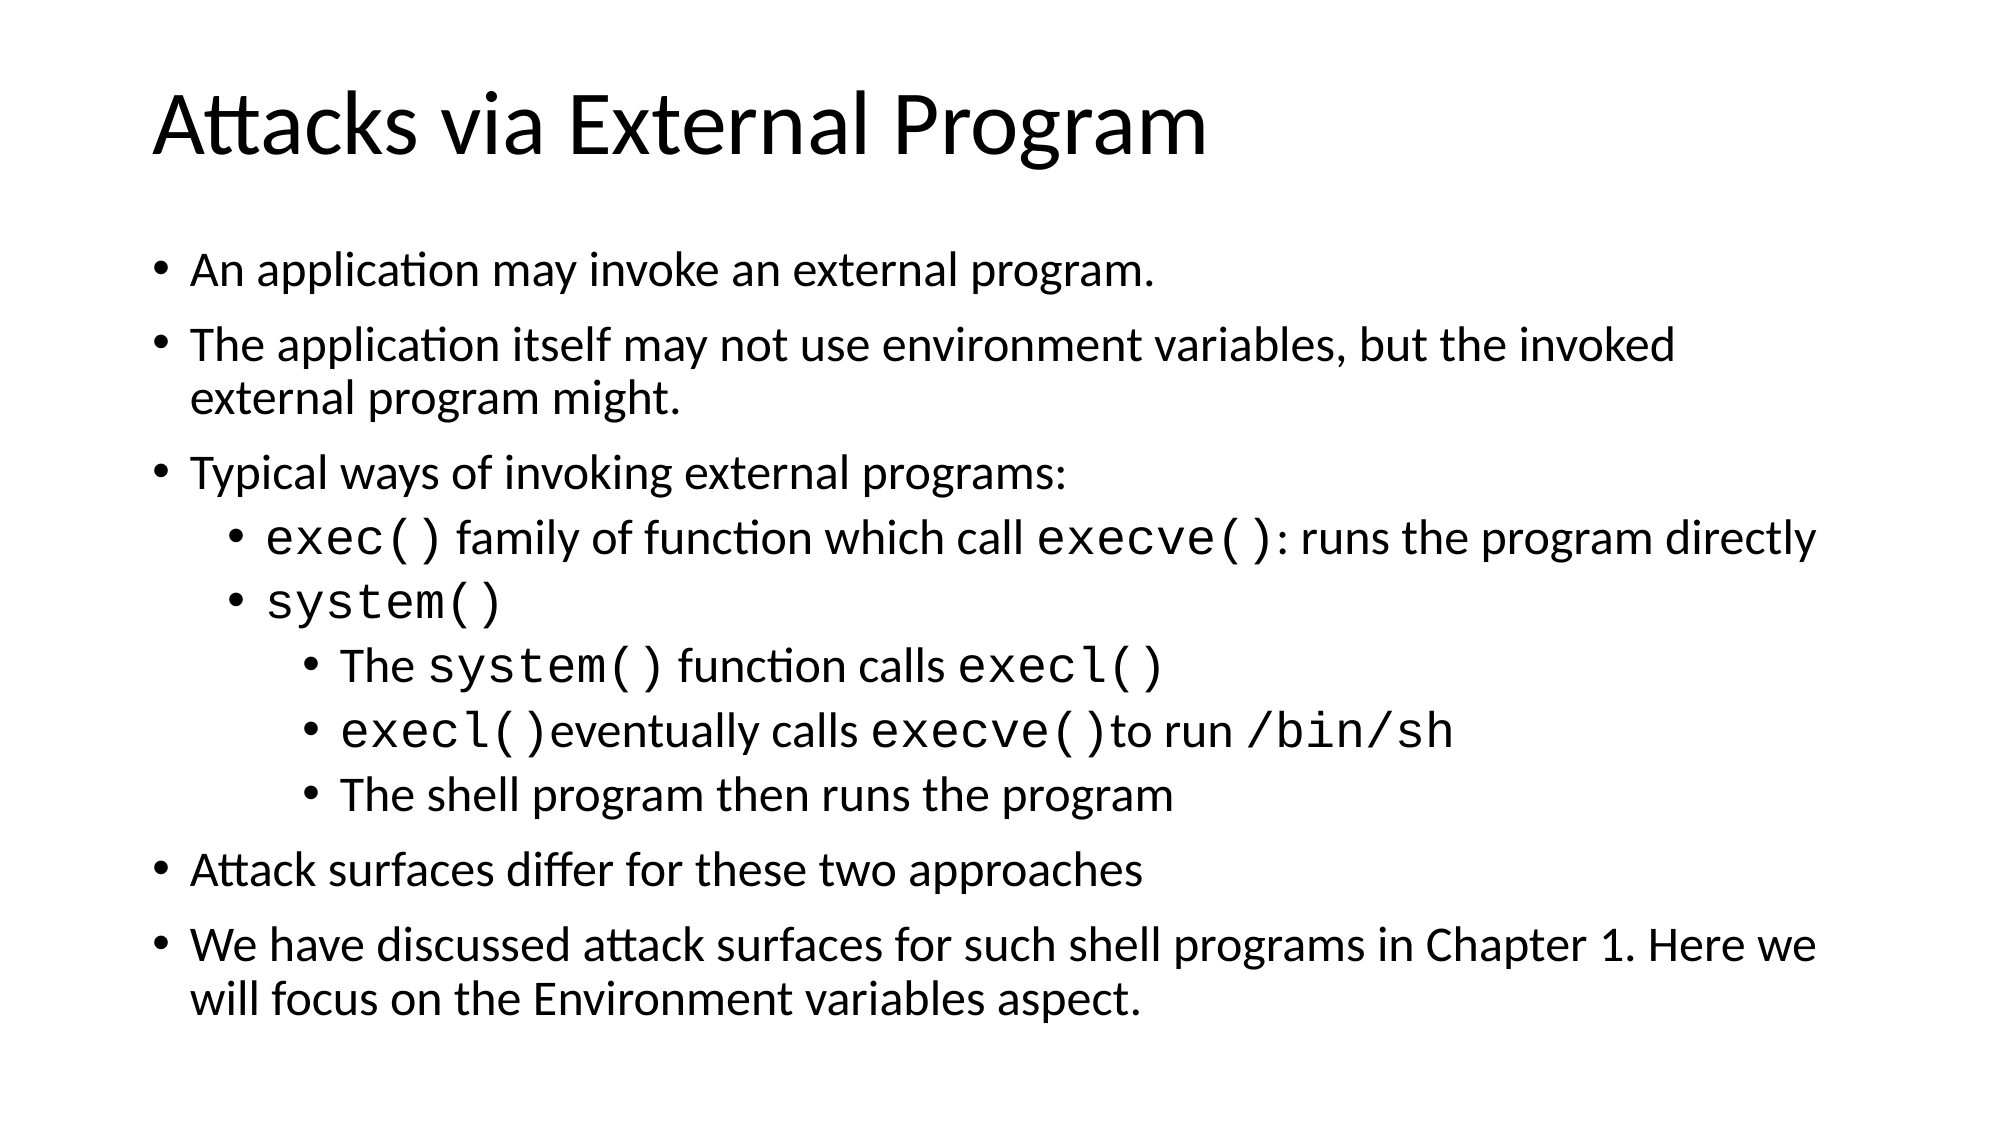

# Attacks via External Program
An application may invoke an external program.
The application itself may not use environment variables, but the invoked external program might.
Typical ways of invoking external programs:
exec() family of function which call execve(): runs the program directly
system()
The system() function calls execl()
execl()eventually calls execve()to run /bin/sh
The shell program then runs the program
Attack surfaces differ for these two approaches
We have discussed attack surfaces for such shell programs in Chapter 1. Here we will focus on the Environment variables aspect.